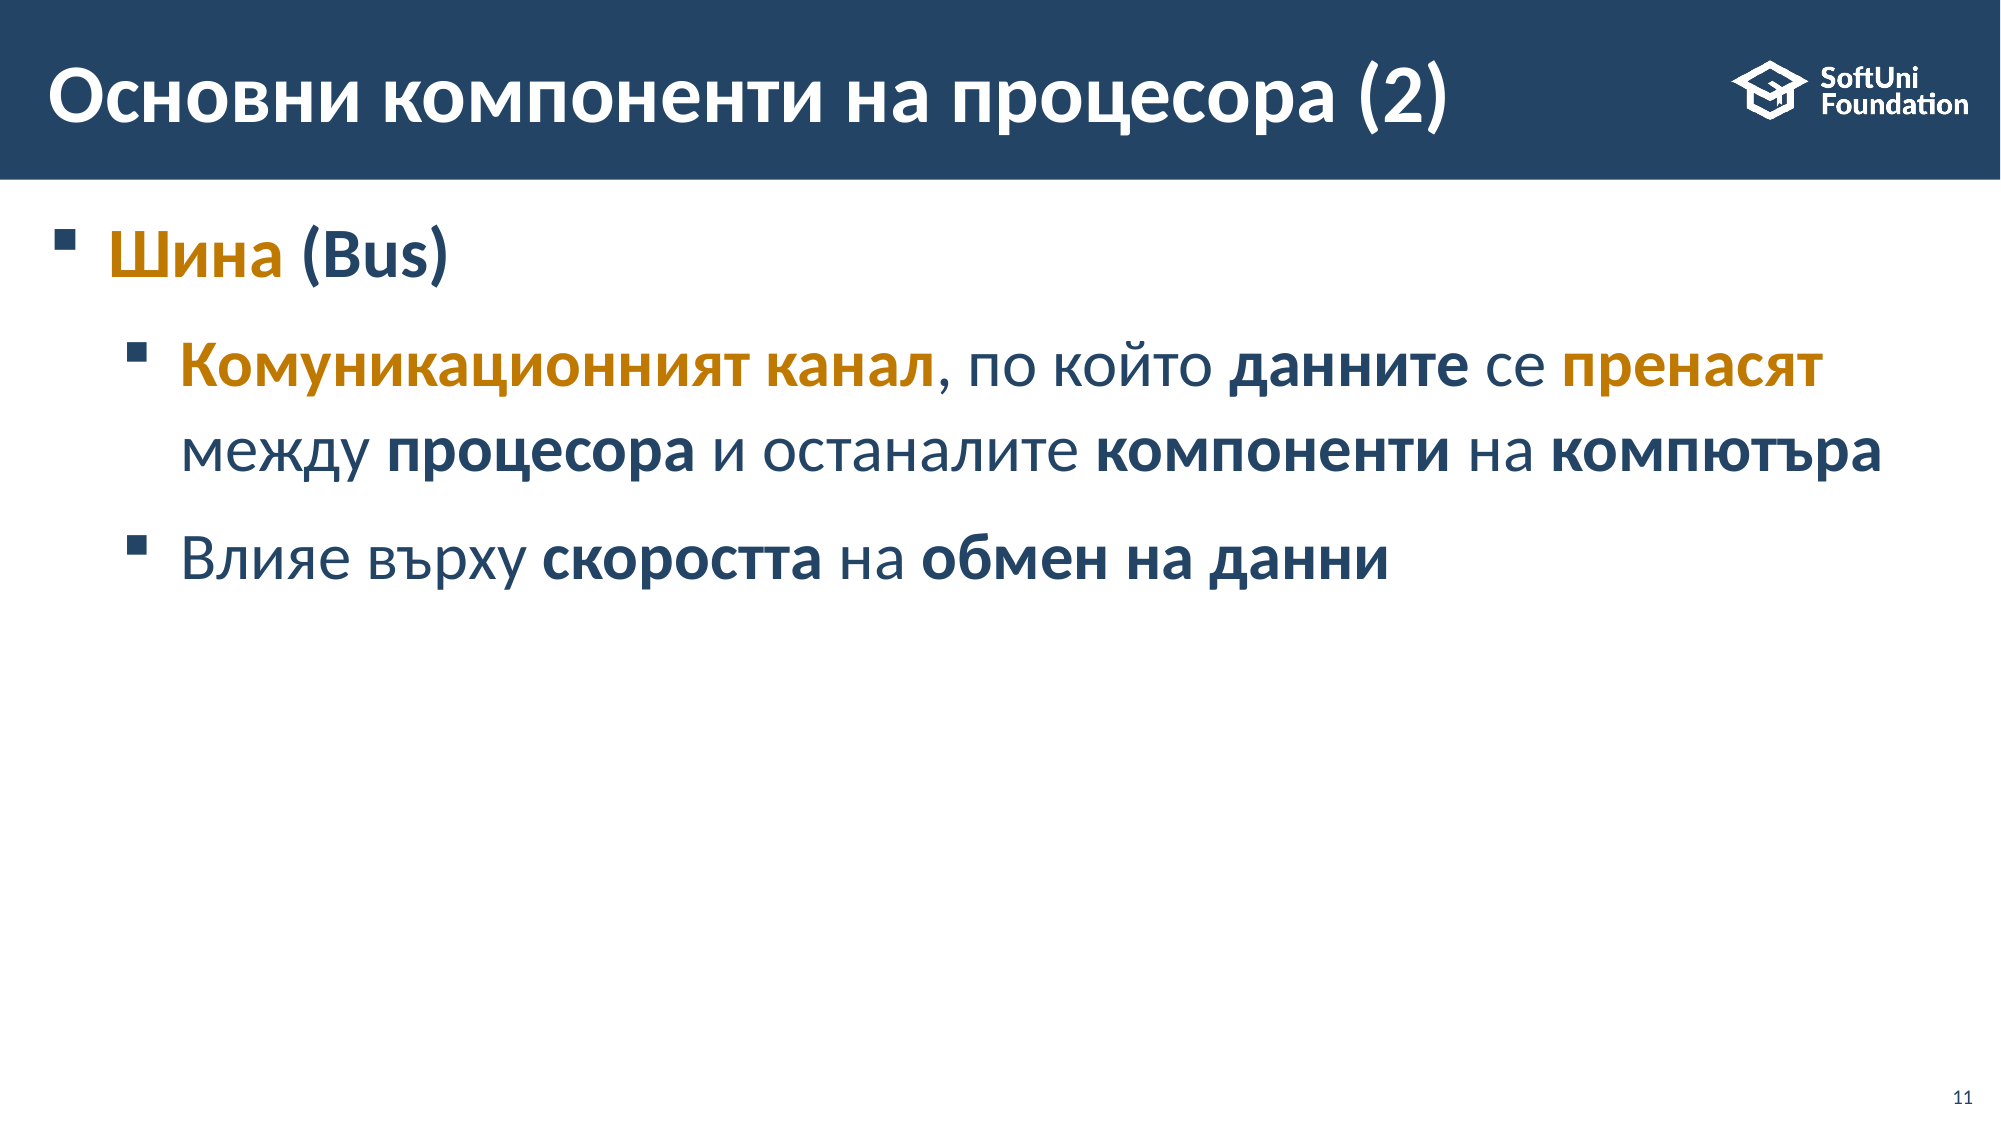

# Основни компоненти на процесора (2)
Шина (Bus)
Комуникационният канал, по който данните се пренасят между процесора и останалите компоненти на компютъра
Влияе върху скоростта на обмен на данни

11